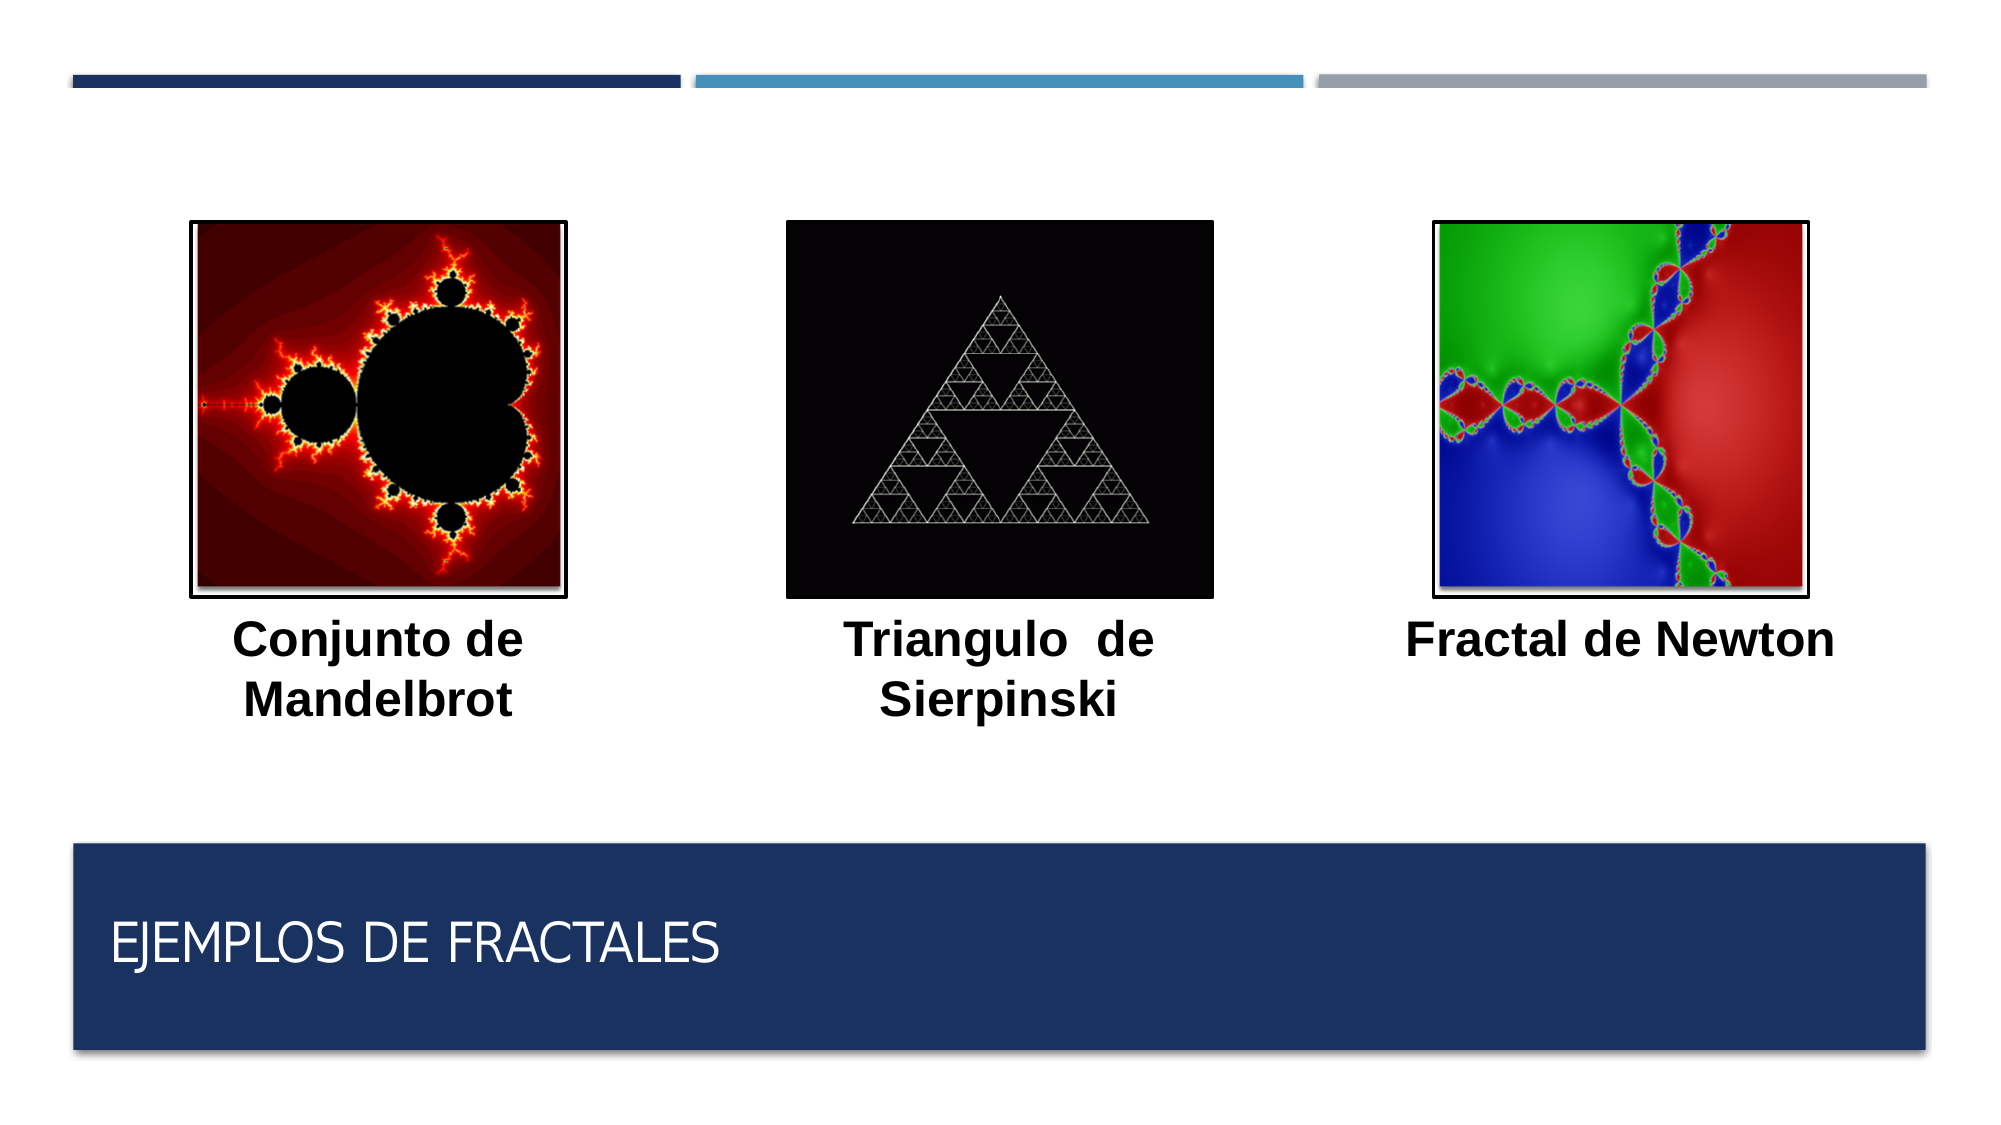

Conjunto de Mandelbrot
Triangulo  de Sierpinski
Fractal de Newton

# Ejemplos de fractales